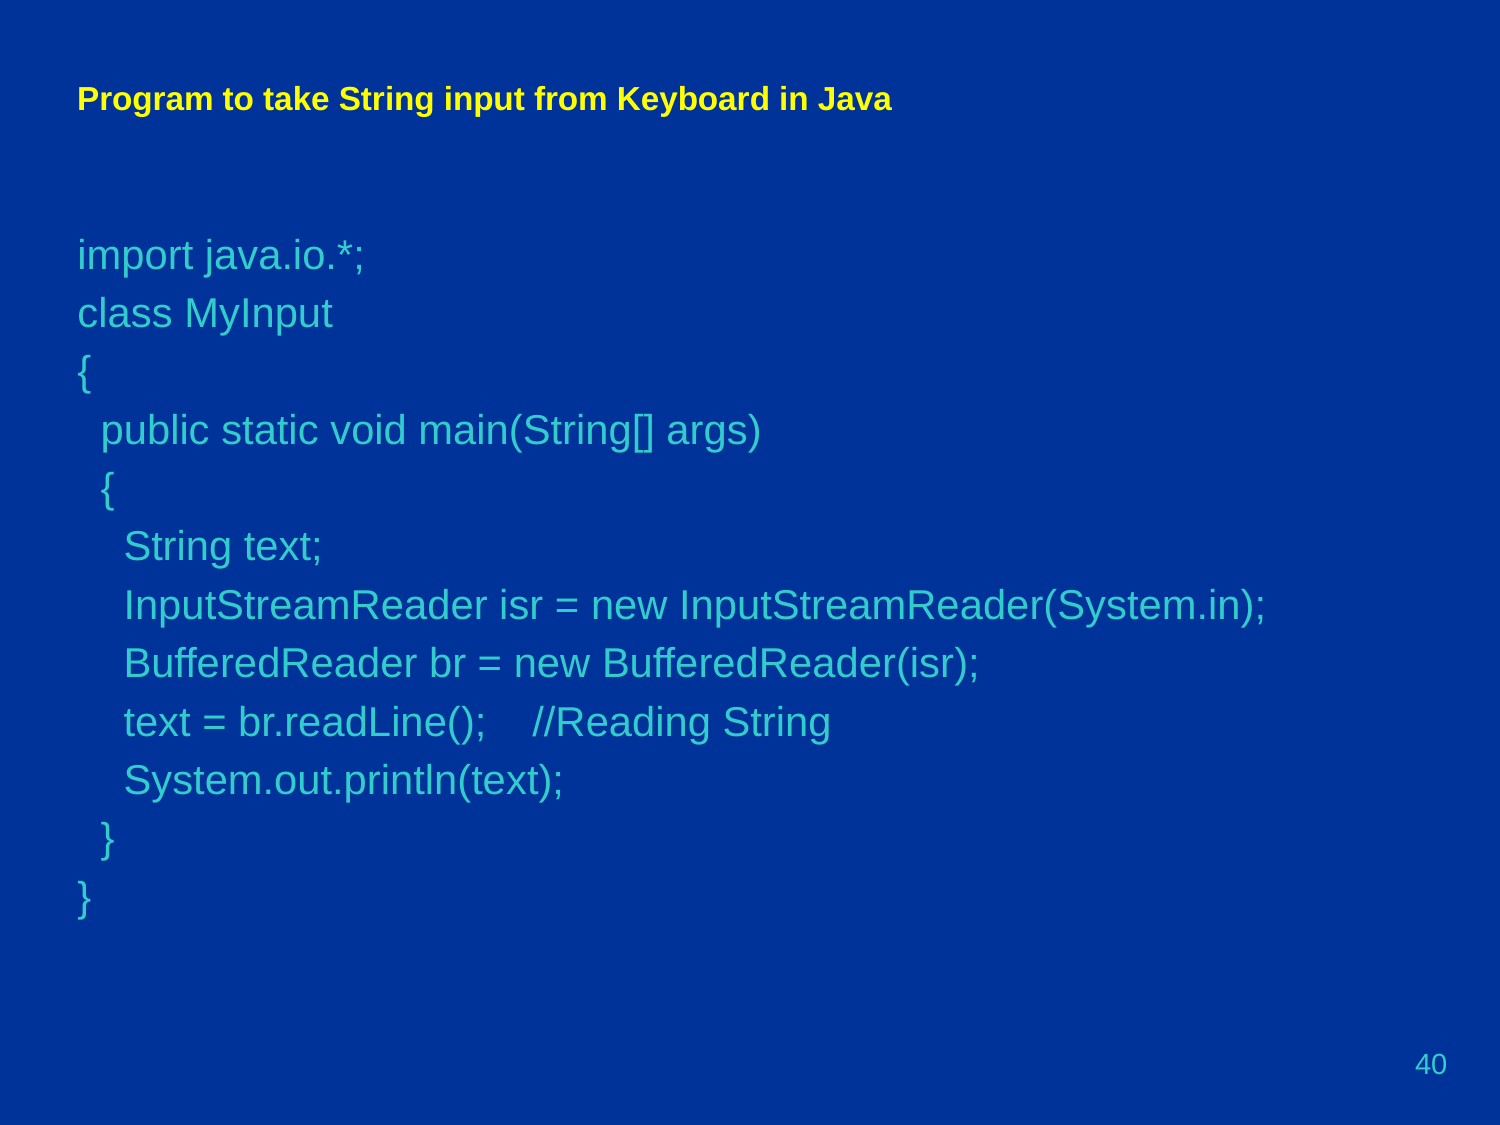

Program to take String input from Keyboard in Java
import java.io.*;
class MyInput
{
  public static void main(String[] args)
  {
    String text;
    InputStreamReader isr = new InputStreamReader(System.in);
    BufferedReader br = new BufferedReader(isr);
    text = br.readLine();    //Reading String
    System.out.println(text);
  }
}
40